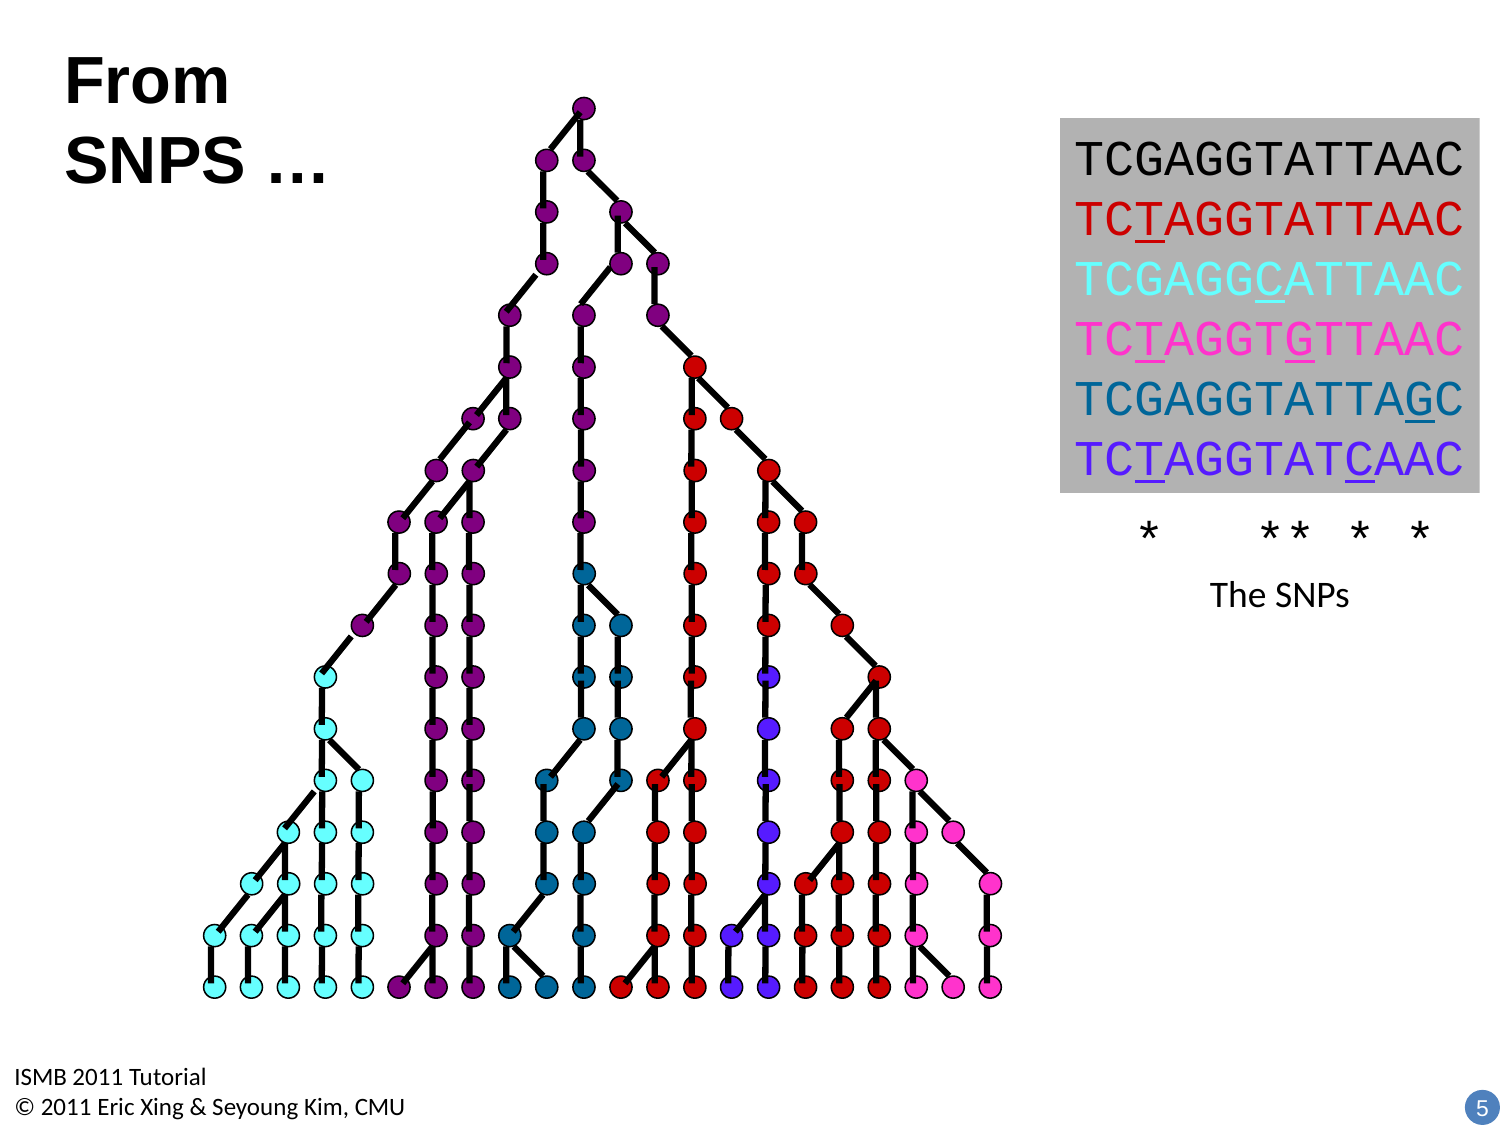

From
SNPS …

TCGAGGTATTAAC
TCTAGGTATTAAC
TCGAGGCATTAAC
TCTAGGTGTTAAC
TCGAGGTATTAGC
TCTAGGTATCAAC
*   ** * *
The SNPs